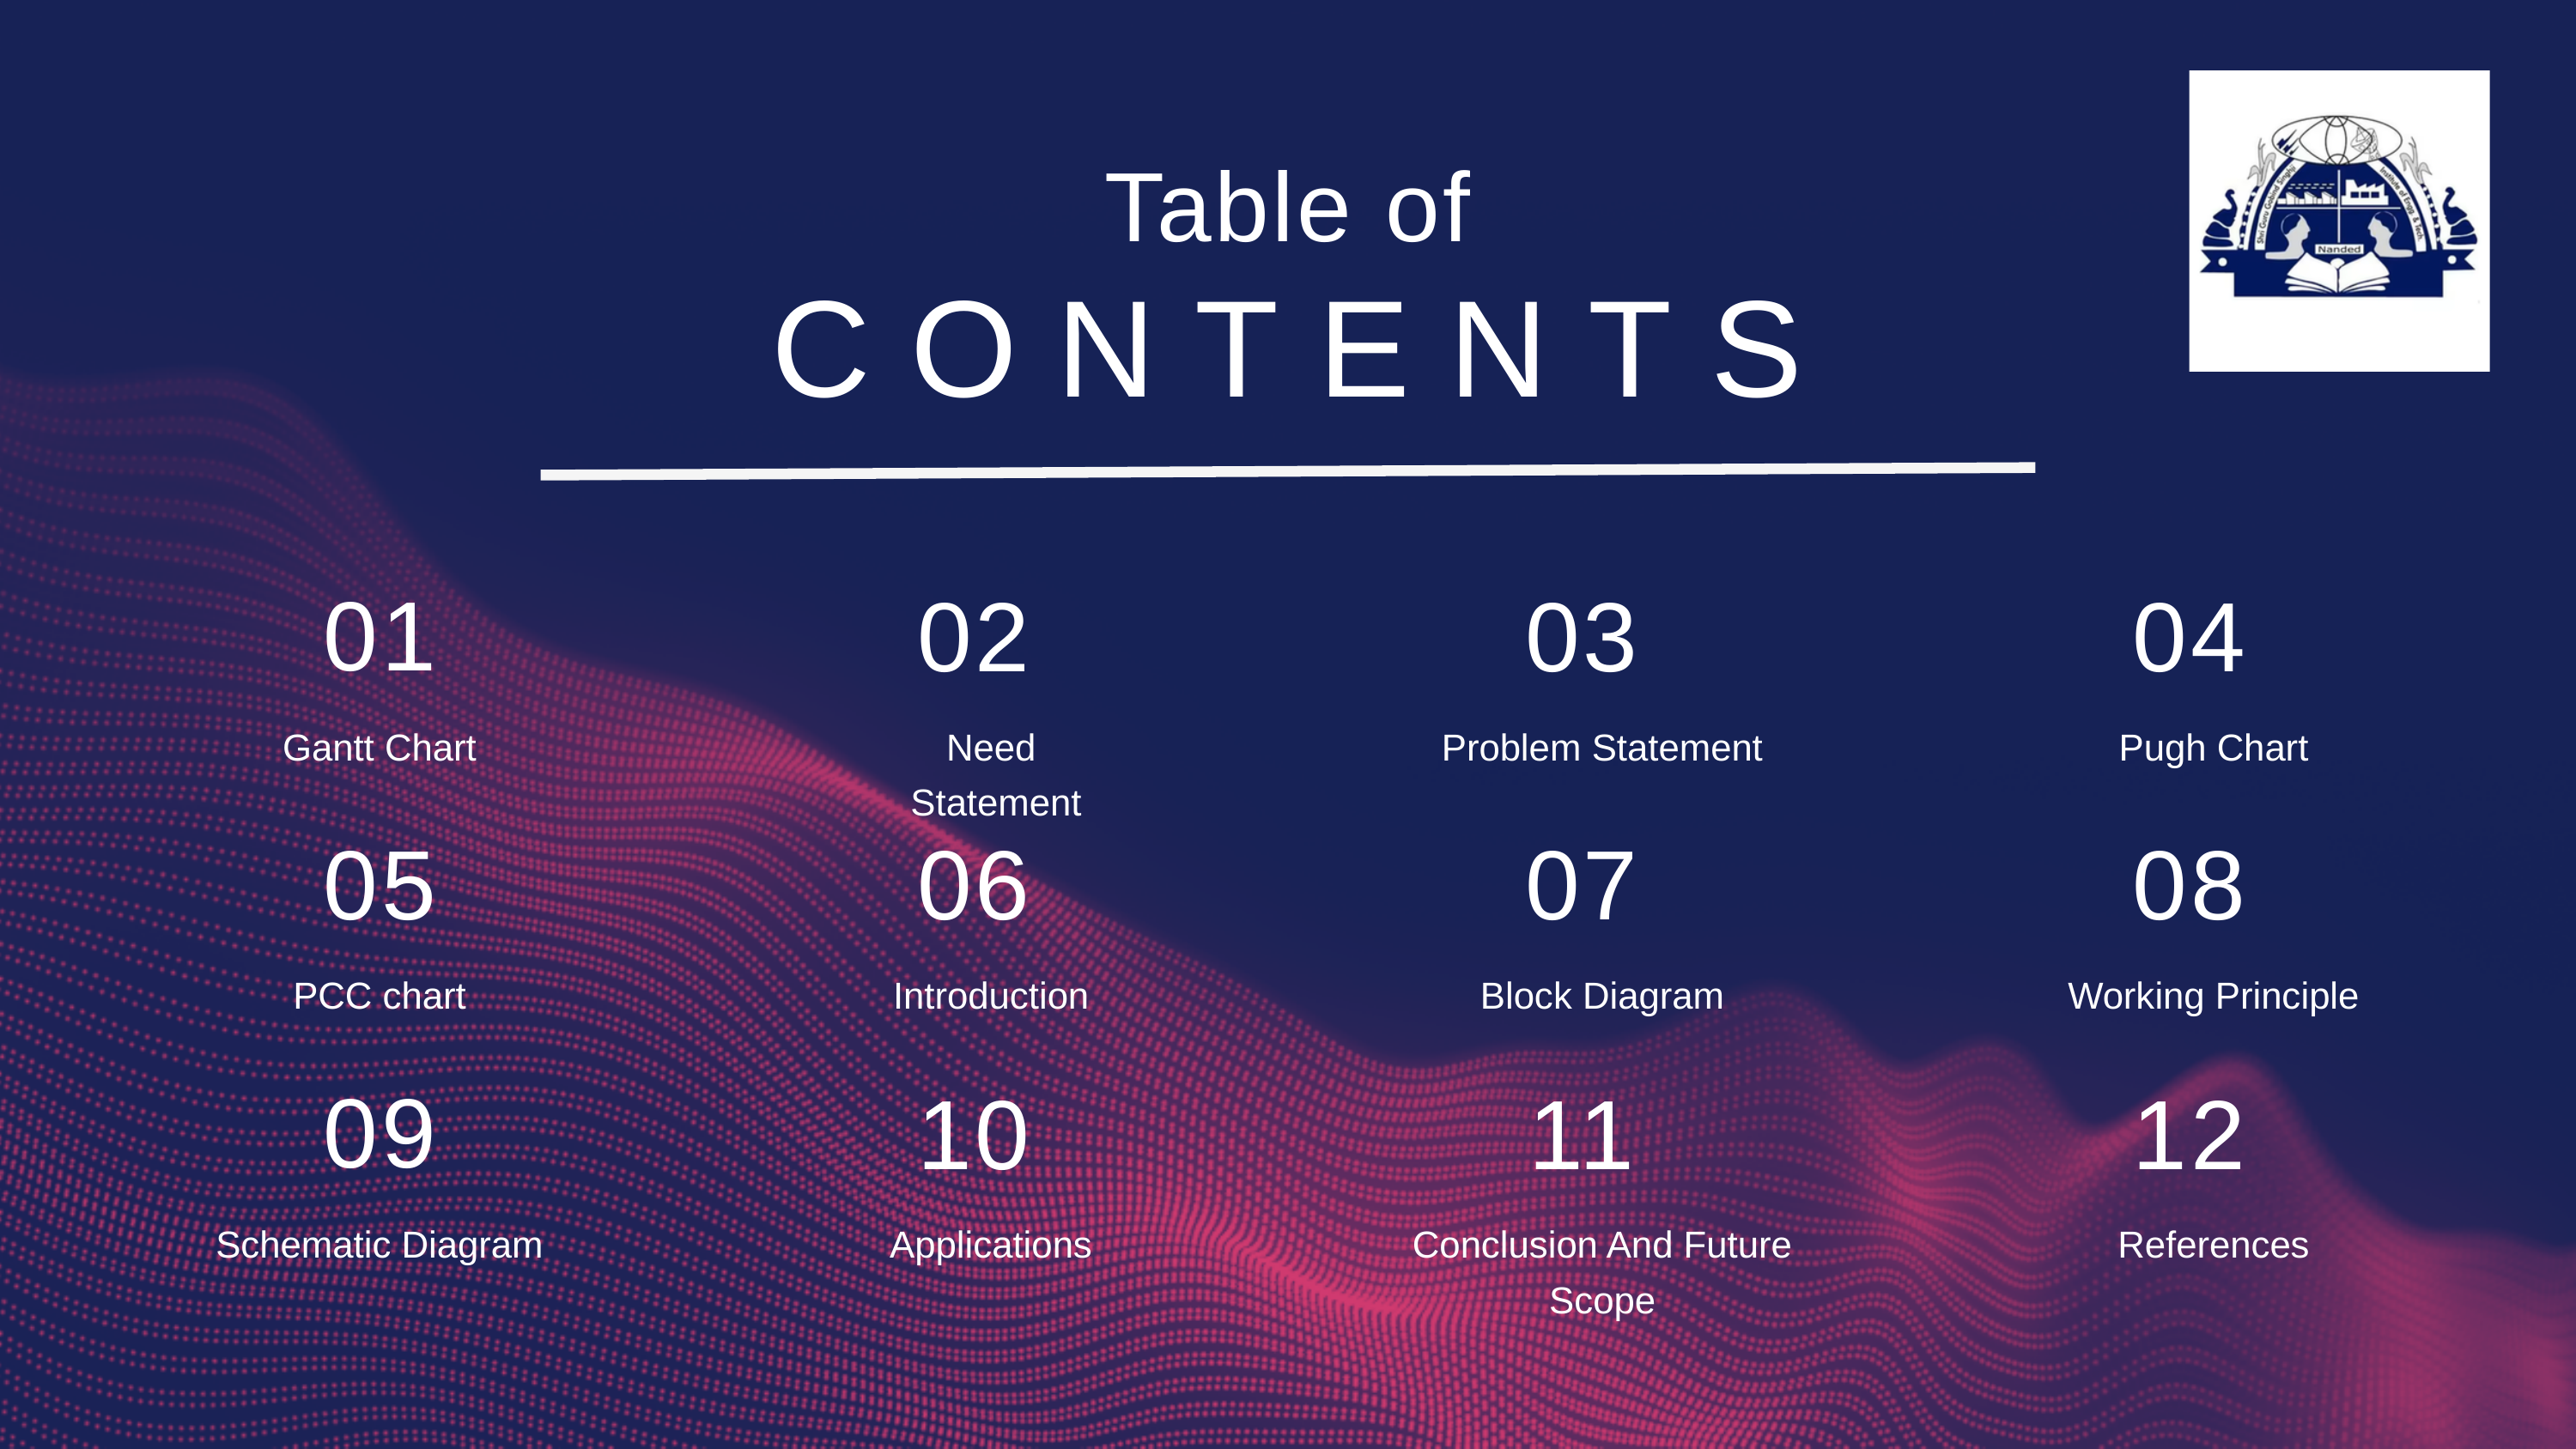

Table of
CONTENTS

01
02
03
04
Gantt Chart
Need
 Statement
Problem Statement
Pugh Chart
05
06
07
08
PCC chart
Introduction
Block Diagram
Working Principle
09
10
11
12
Schematic Diagram
Applications
Conclusion And Future Scope
References